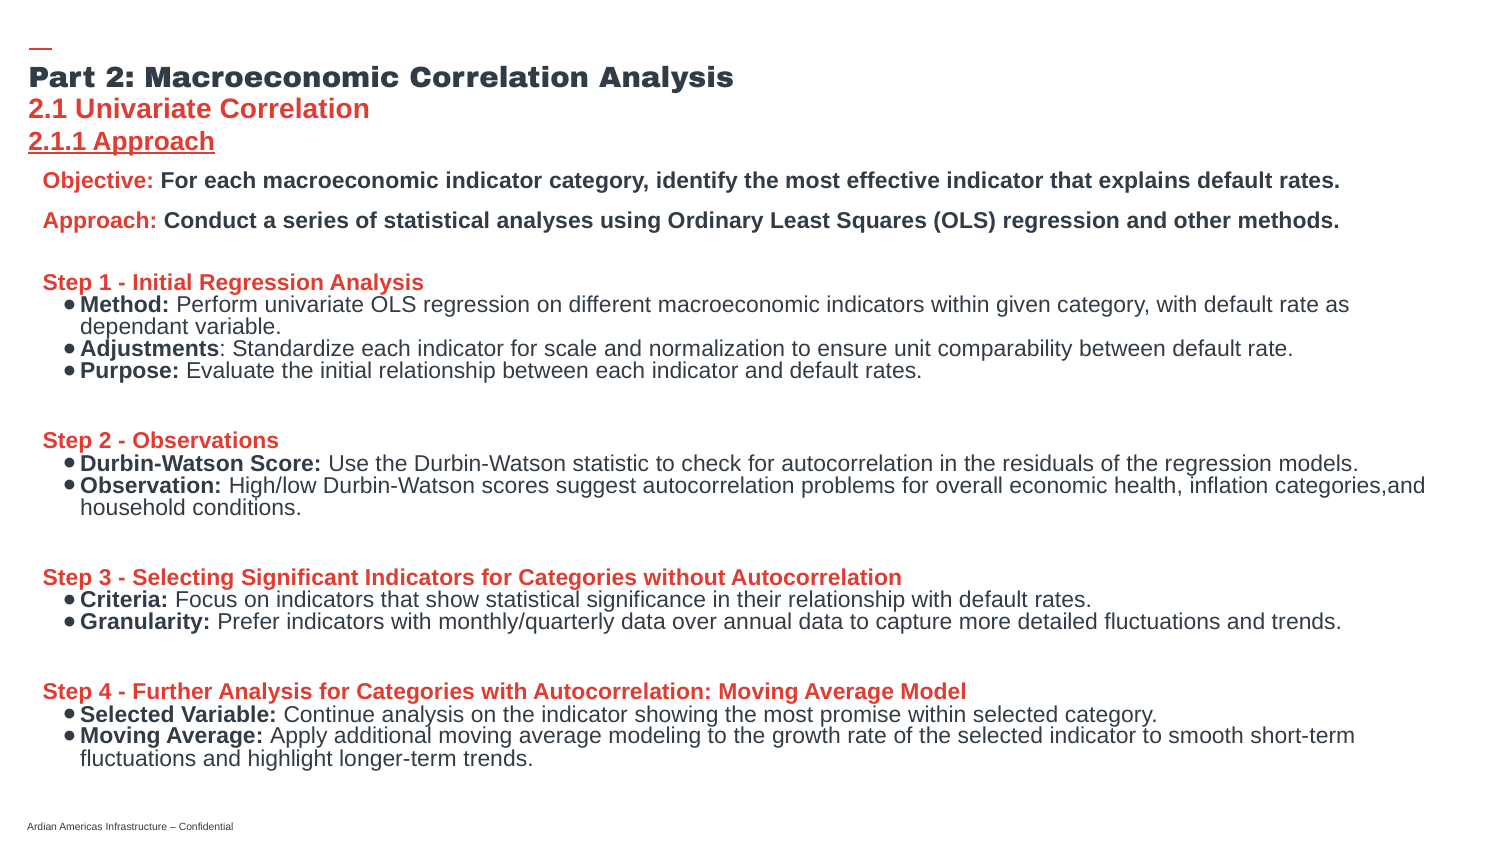

# Part 2: Macroeconomic Correlation Analysis
2.1 Univariate Correlation
2.1.1 Approach
Objective: For each macroeconomic indicator category, identify the most effective indicator that explains default rates.
Approach: Conduct a series of statistical analyses using Ordinary Least Squares (OLS) regression and other methods.

Step 1 - Initial Regression Analysis
Method: Perform univariate OLS regression on different macroeconomic indicators within given category, with default rate as dependant variable.
Adjustments: Standardize each indicator for scale and normalization to ensure unit comparability between default rate.
Purpose: Evaluate the initial relationship between each indicator and default rates.

Step 2 - Observations
Durbin-Watson Score: Use the Durbin-Watson statistic to check for autocorrelation in the residuals of the regression models.
Observation: High/low Durbin-Watson scores suggest autocorrelation problems for overall economic health, inflation categories,and household conditions.

Step 3 - Selecting Significant Indicators for Categories without Autocorrelation
Criteria: Focus on indicators that show statistical significance in their relationship with default rates.
Granularity: Prefer indicators with monthly/quarterly data over annual data to capture more detailed fluctuations and trends.

Step 4 - Further Analysis for Categories with Autocorrelation: Moving Average Model
Selected Variable: Continue analysis on the indicator showing the most promise within selected category.
Moving Average: Apply additional moving average modeling to the growth rate of the selected indicator to smooth short-term fluctuations and highlight longer-term trends.